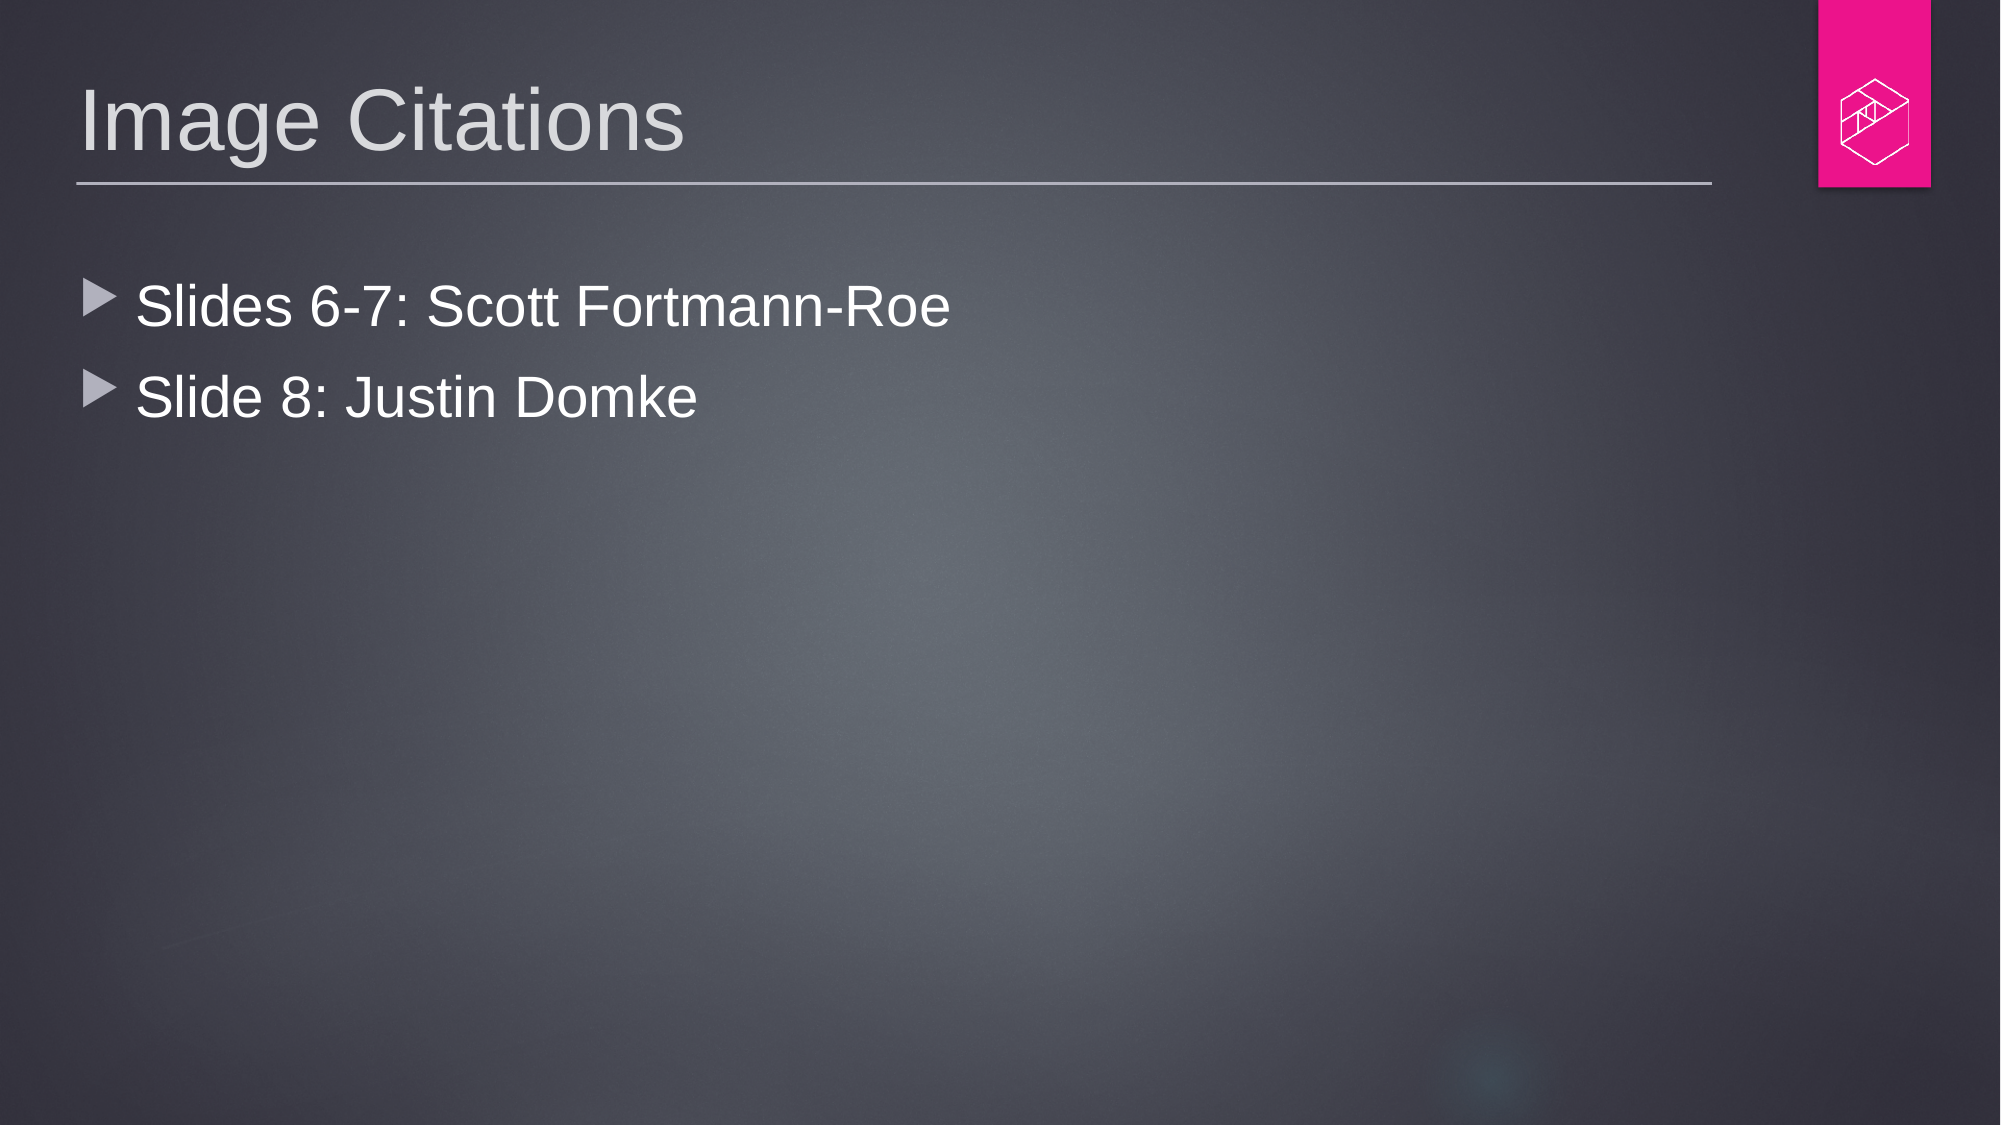

# Image Citations
Slides 6-7: Scott Fortmann-Roe
Slide 8: Justin Domke